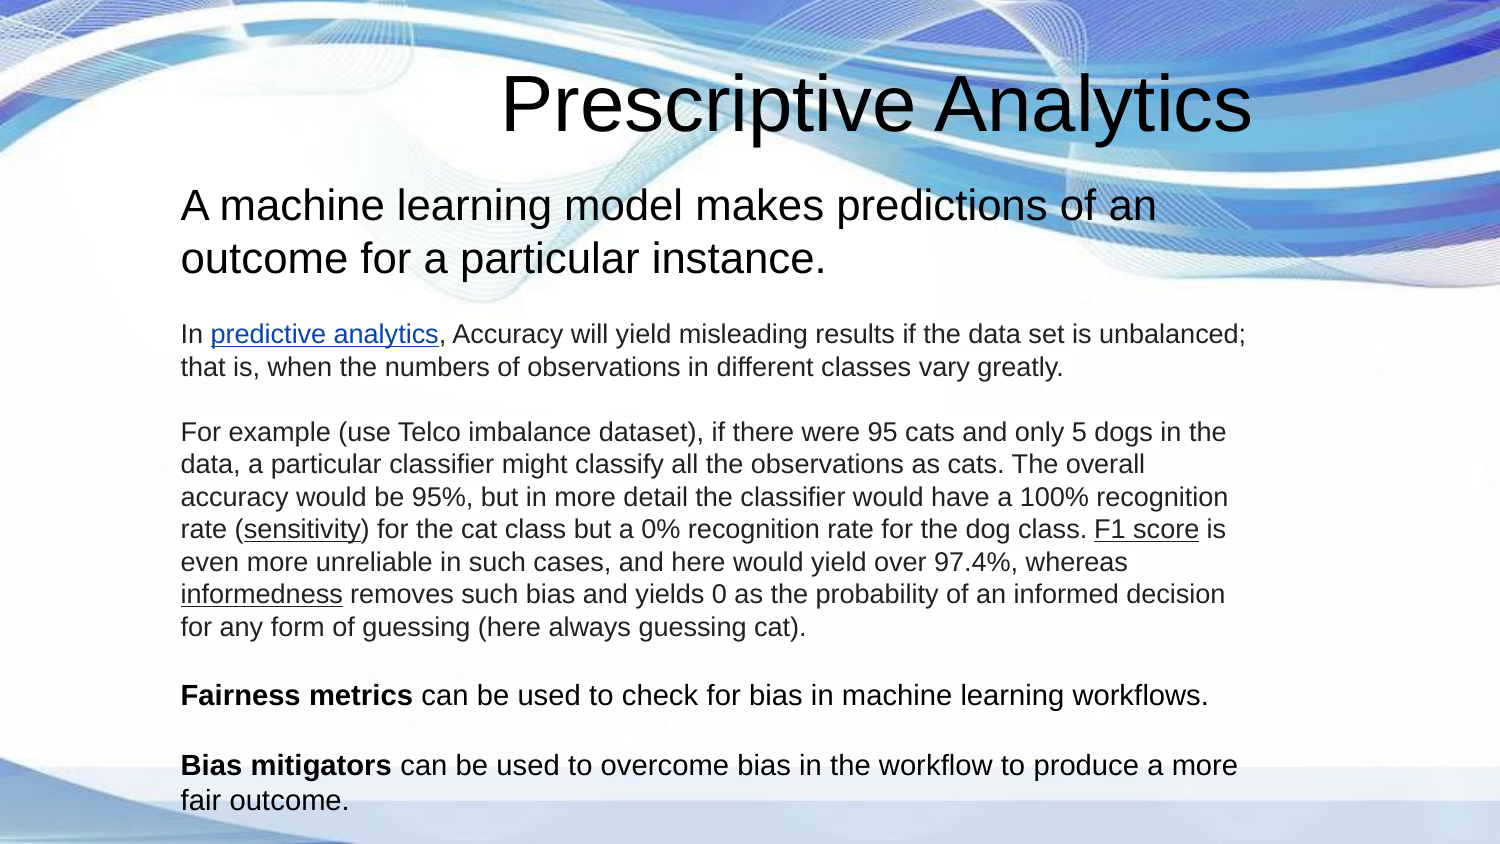

# Prescriptive Analytics
A machine learning model makes predictions of an outcome for a particular instance.
In predictive analytics, Accuracy will yield misleading results if the data set is unbalanced; that is, when the numbers of observations in different classes vary greatly.
For example (use Telco imbalance dataset), if there were 95 cats and only 5 dogs in the data, a particular classifier might classify all the observations as cats. The overall accuracy would be 95%, but in more detail the classifier would have a 100% recognition rate (sensitivity) for the cat class but a 0% recognition rate for the dog class. F1 score is even more unreliable in such cases, and here would yield over 97.4%, whereas informedness removes such bias and yields 0 as the probability of an informed decision for any form of guessing (here always guessing cat).
Fairness metrics can be used to check for bias in machine learning workflows.
Bias mitigators can be used to overcome bias in the workflow to produce a more fair outcome.